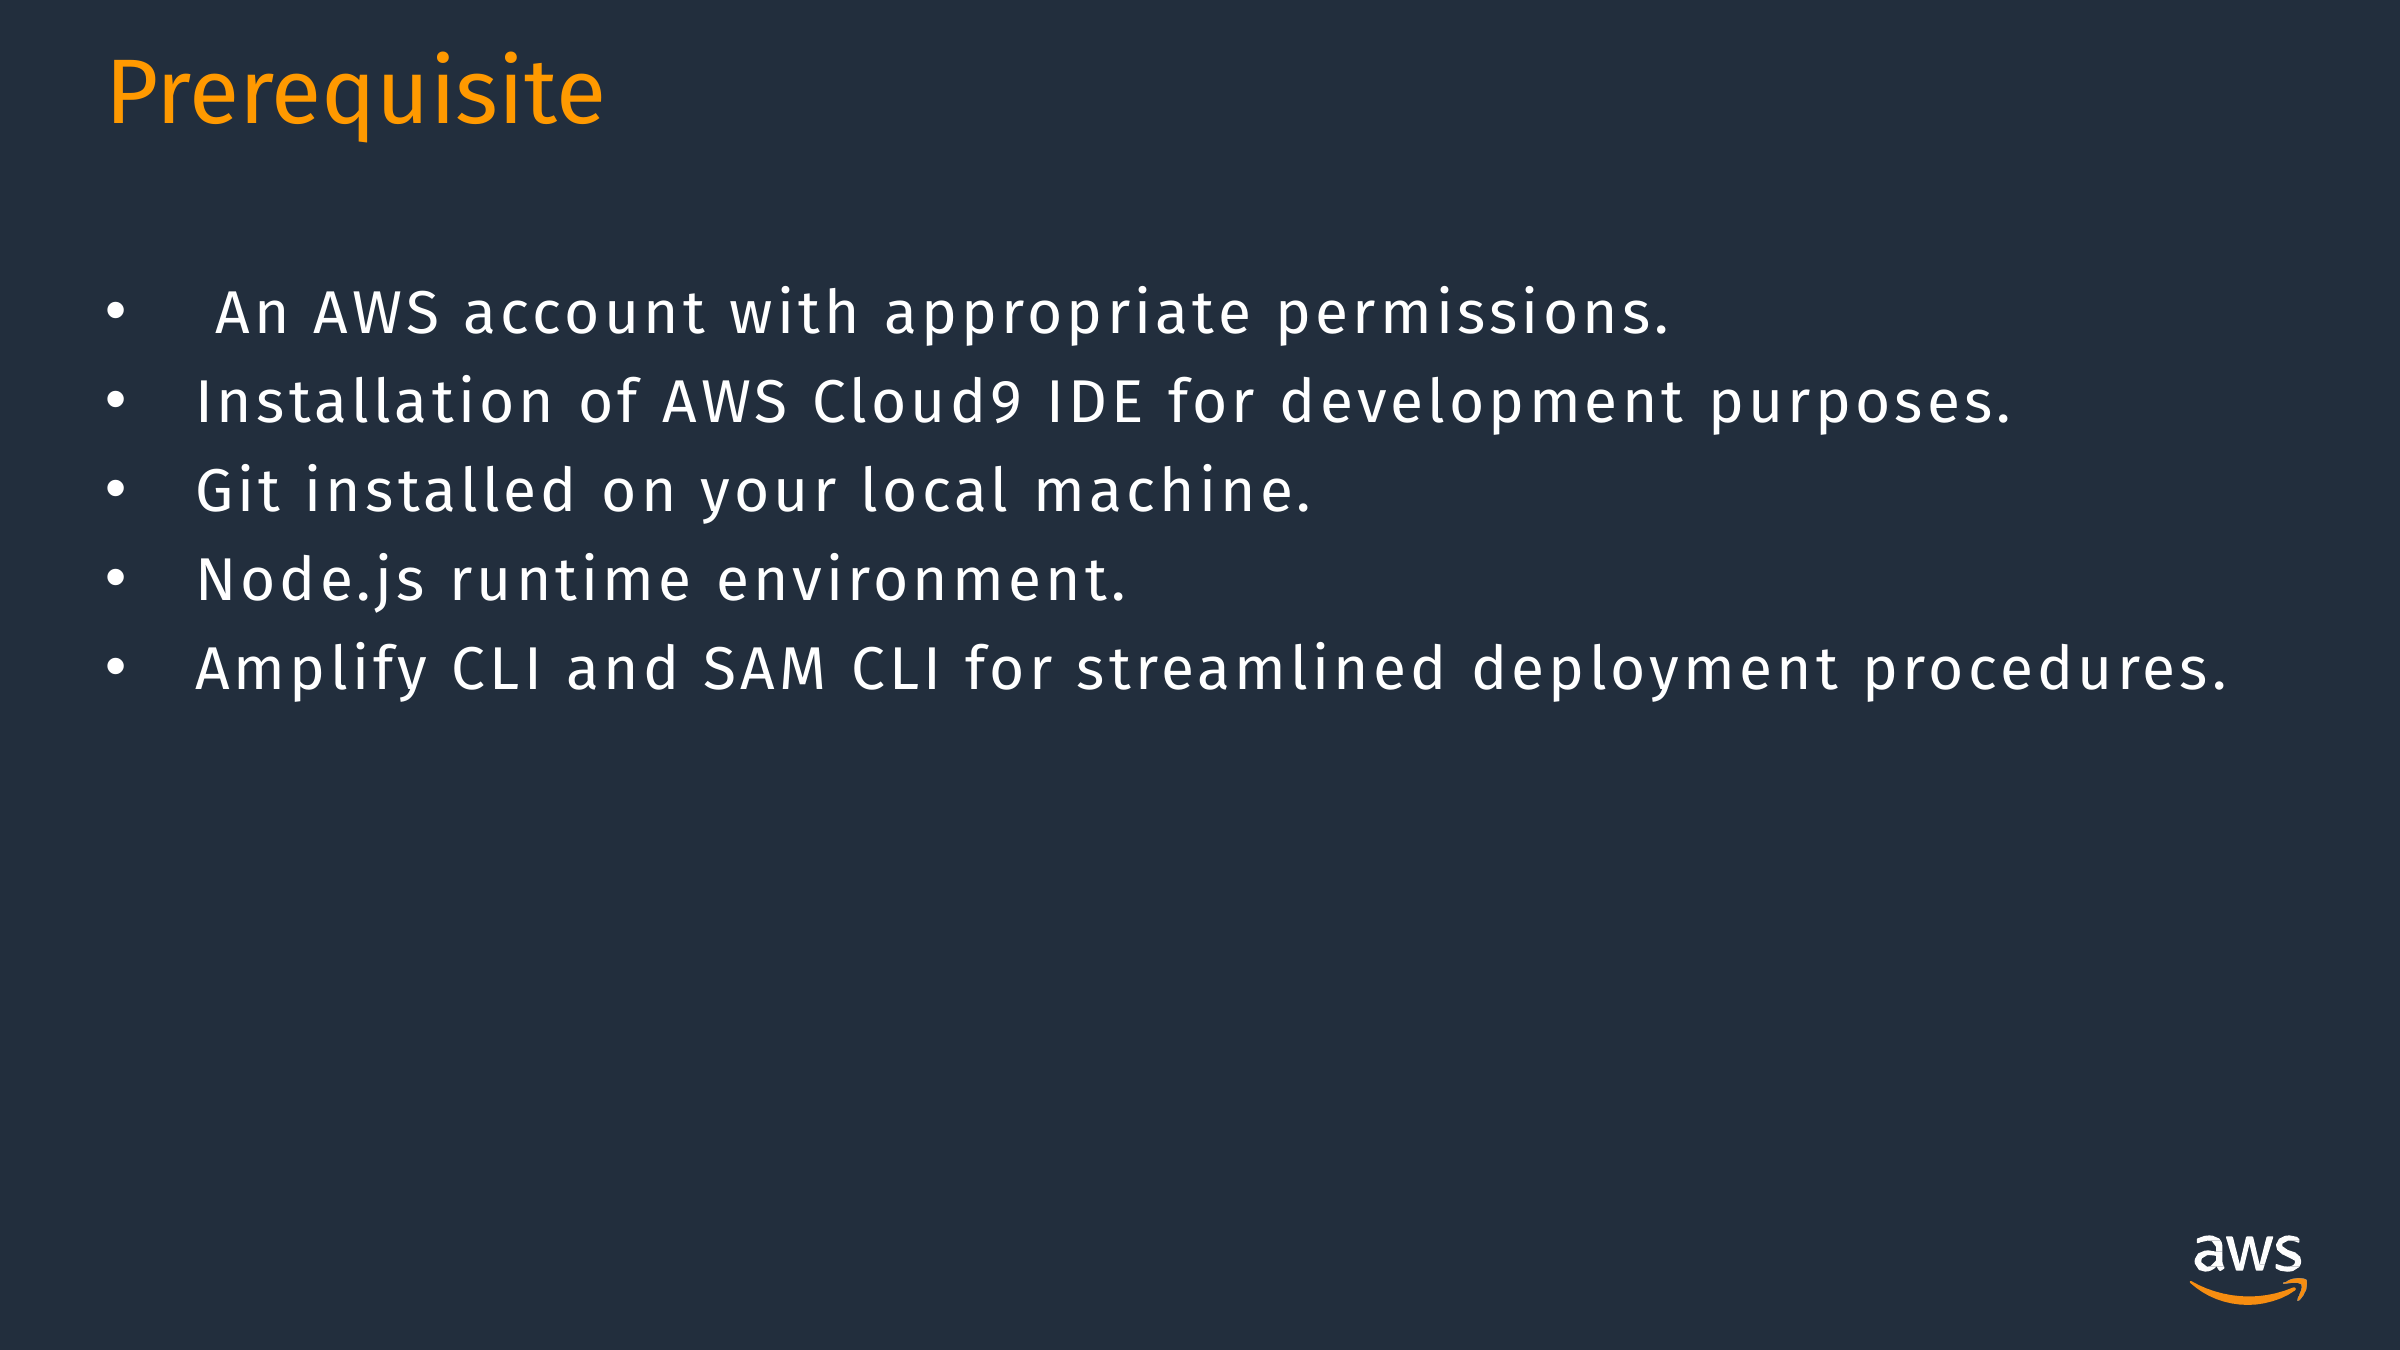

# Prerequisite
 An AWS account with appropriate permissions.
Installation of AWS Cloud9 IDE for development purposes.
Git installed on your local machine.
Node.js runtime environment.
Amplify CLI and SAM CLI for streamlined deployment procedures.